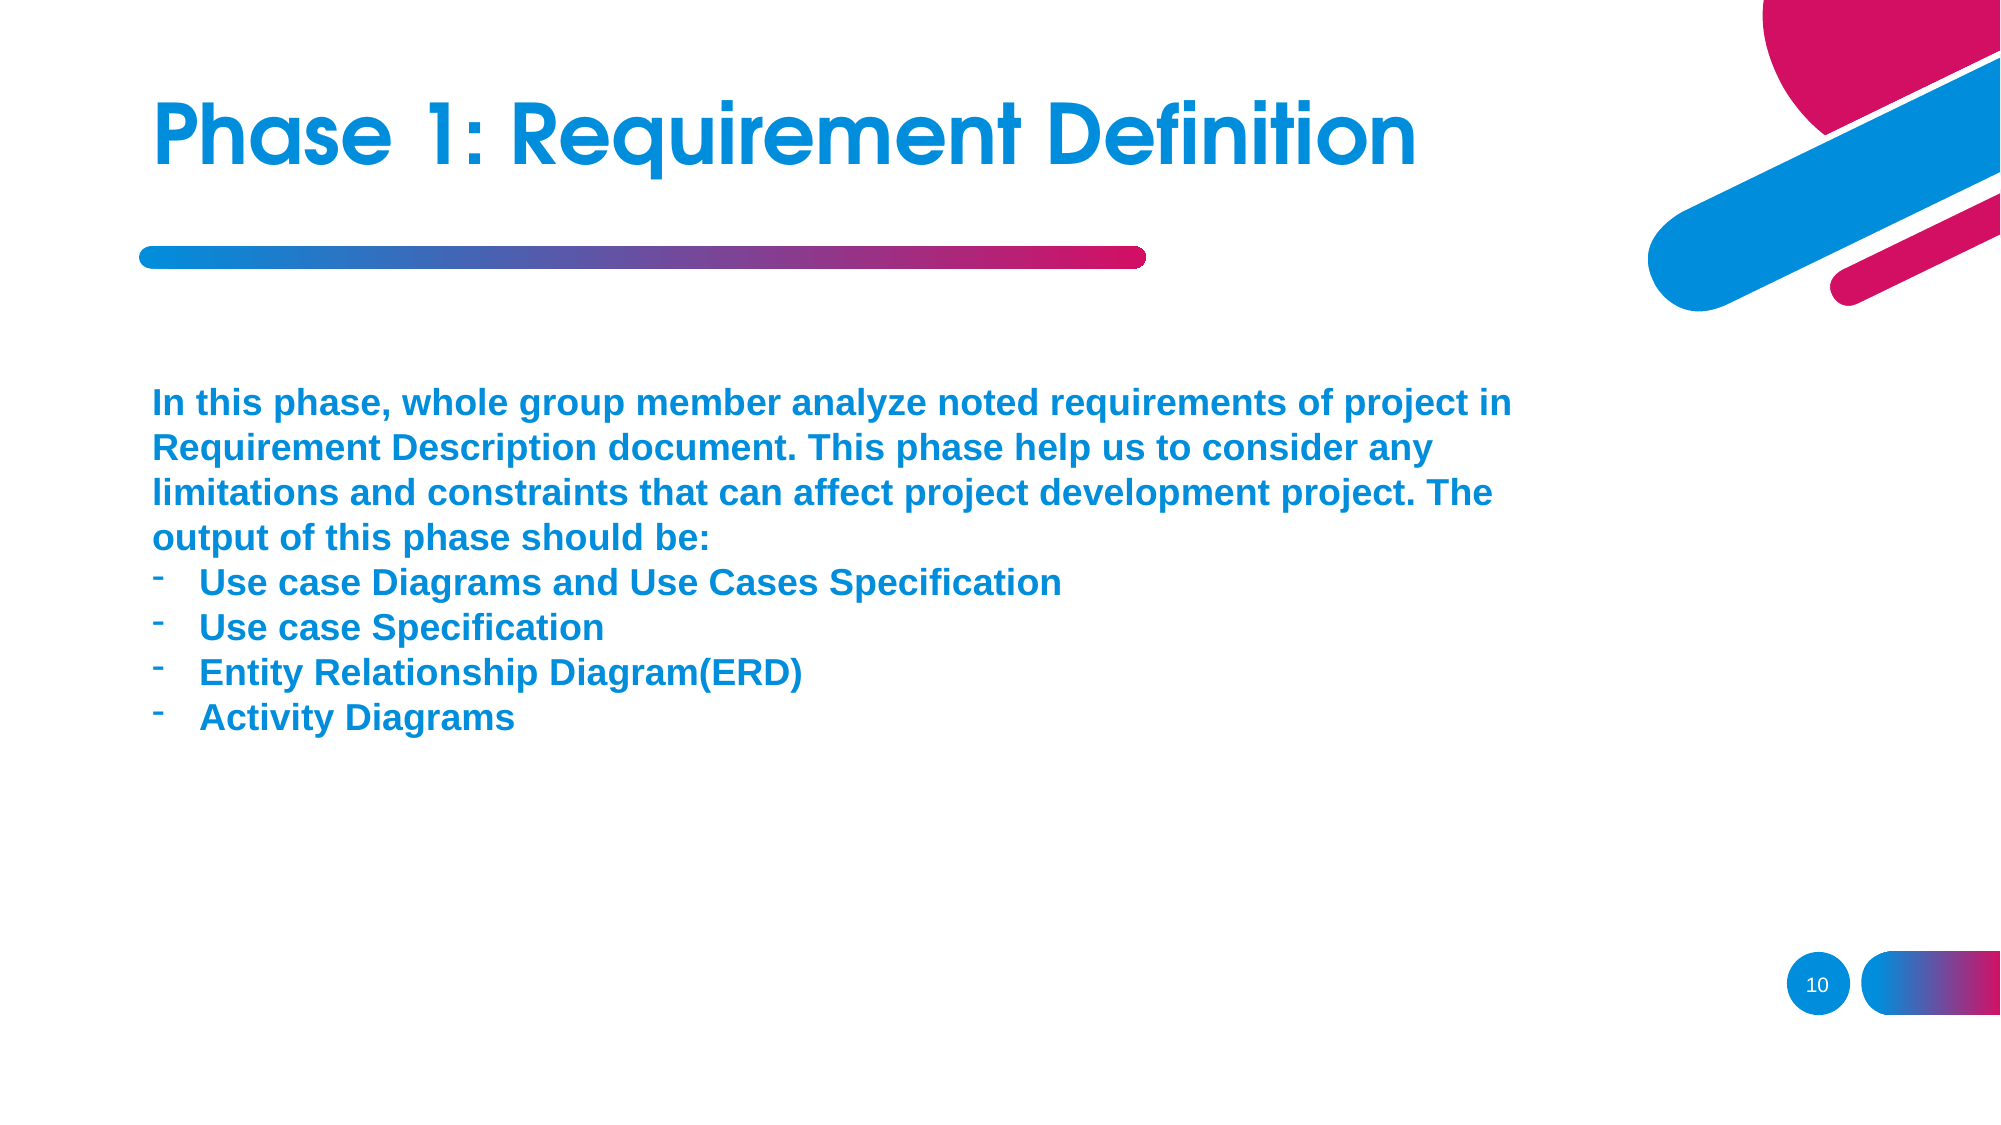

Phase 1: Requirement Definition
In this phase, whole group member analyze noted requirements of project in Requirement Description document. This phase help us to consider any limitations and constraints that can affect project development project. The output of this phase should be:
Use case Diagrams and Use Cases Specification
Use case Specification
Entity Relationship Diagram(ERD)
Activity Diagrams
10